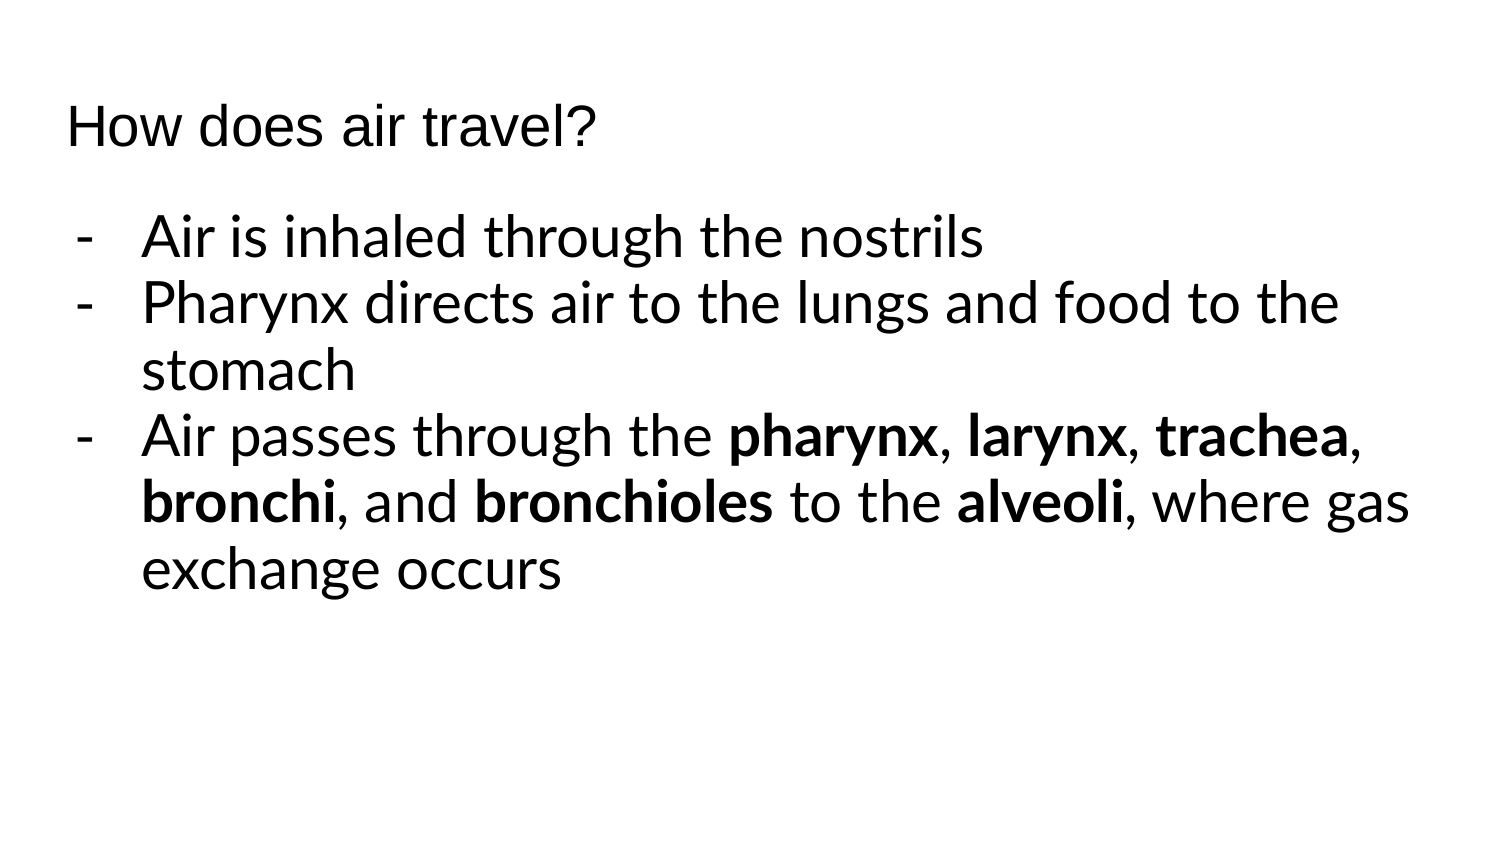

# How does air travel?
Air is inhaled through the nostrils
Pharynx directs air to the lungs and food to the stomach
Air passes through the pharynx, larynx, trachea, bronchi, and bronchioles to the alveoli, where gas exchange occurs